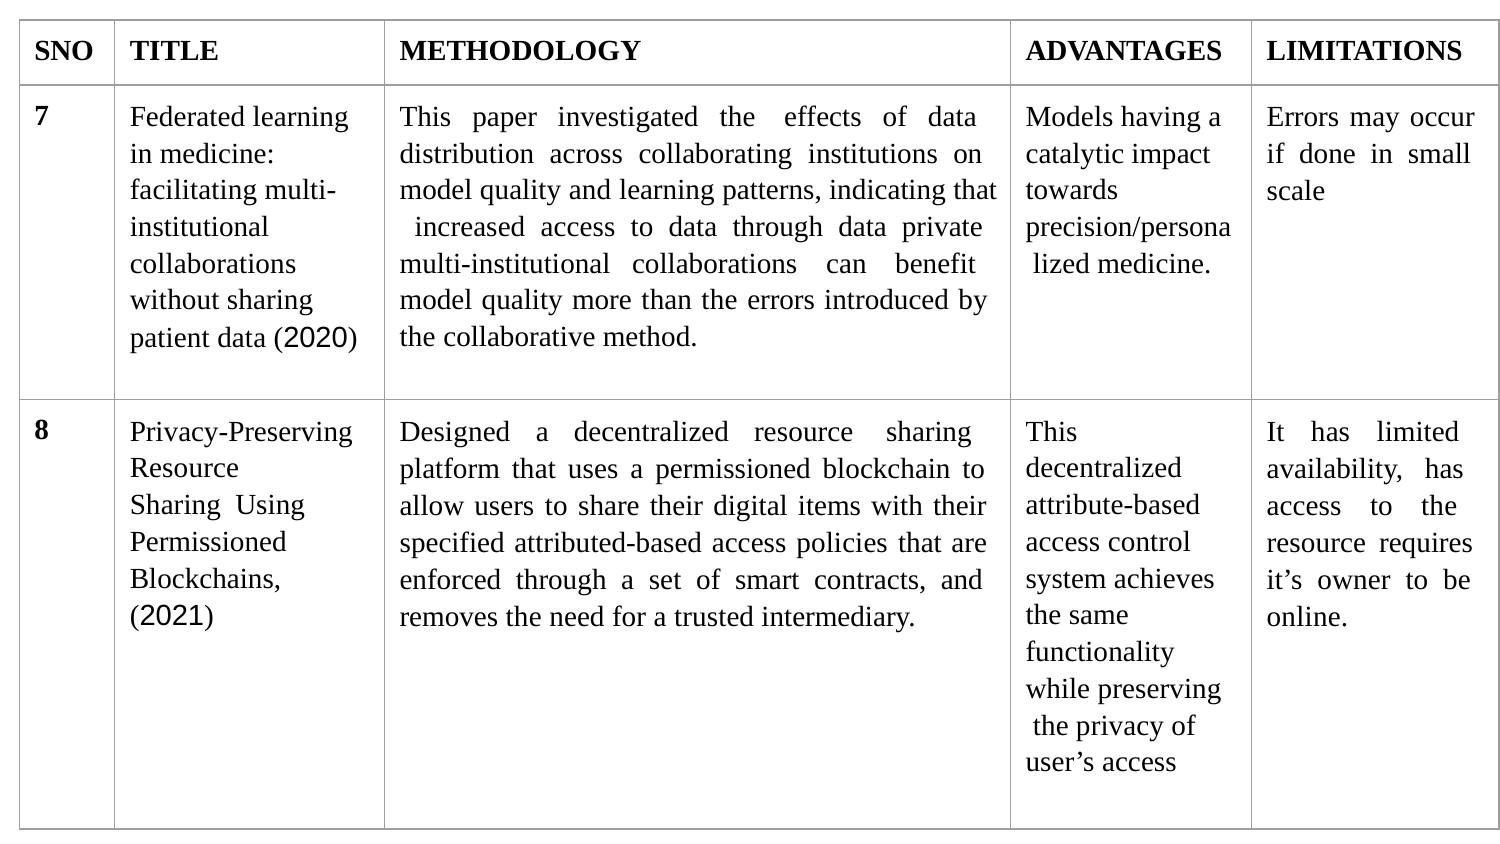

| SNO | TITLE | METHODOLOGY | ADVANTAGES | LIMITATIONS |
| --- | --- | --- | --- | --- |
| 7 | Federated learning in medicine: facilitating multi- institutional collaborations without sharing patient data (2020) | This paper investigated the effects of data distribution across collaborating institutions on model quality and learning patterns, indicating that increased access to data through data private multi-institutional collaborations can benefit model quality more than the errors introduced by the collaborative method. | Models having a catalytic impact towards precision/persona lized medicine. | Errors may occur if done in small scale |
| 8 | Privacy-Preserving Resource Sharing Using Permissioned Blockchains, (2021) | Designed a decentralized resource sharing platform that uses a permissioned blockchain to allow users to share their digital items with their specified attributed-based access policies that are enforced through a set of smart contracts, and removes the need for a trusted intermediary. | This decentralized attribute-based access control system achieves the same functionality while preserving the privacy of user’s access | It has limited availability, has access to the resource requires it’s owner to be online. |